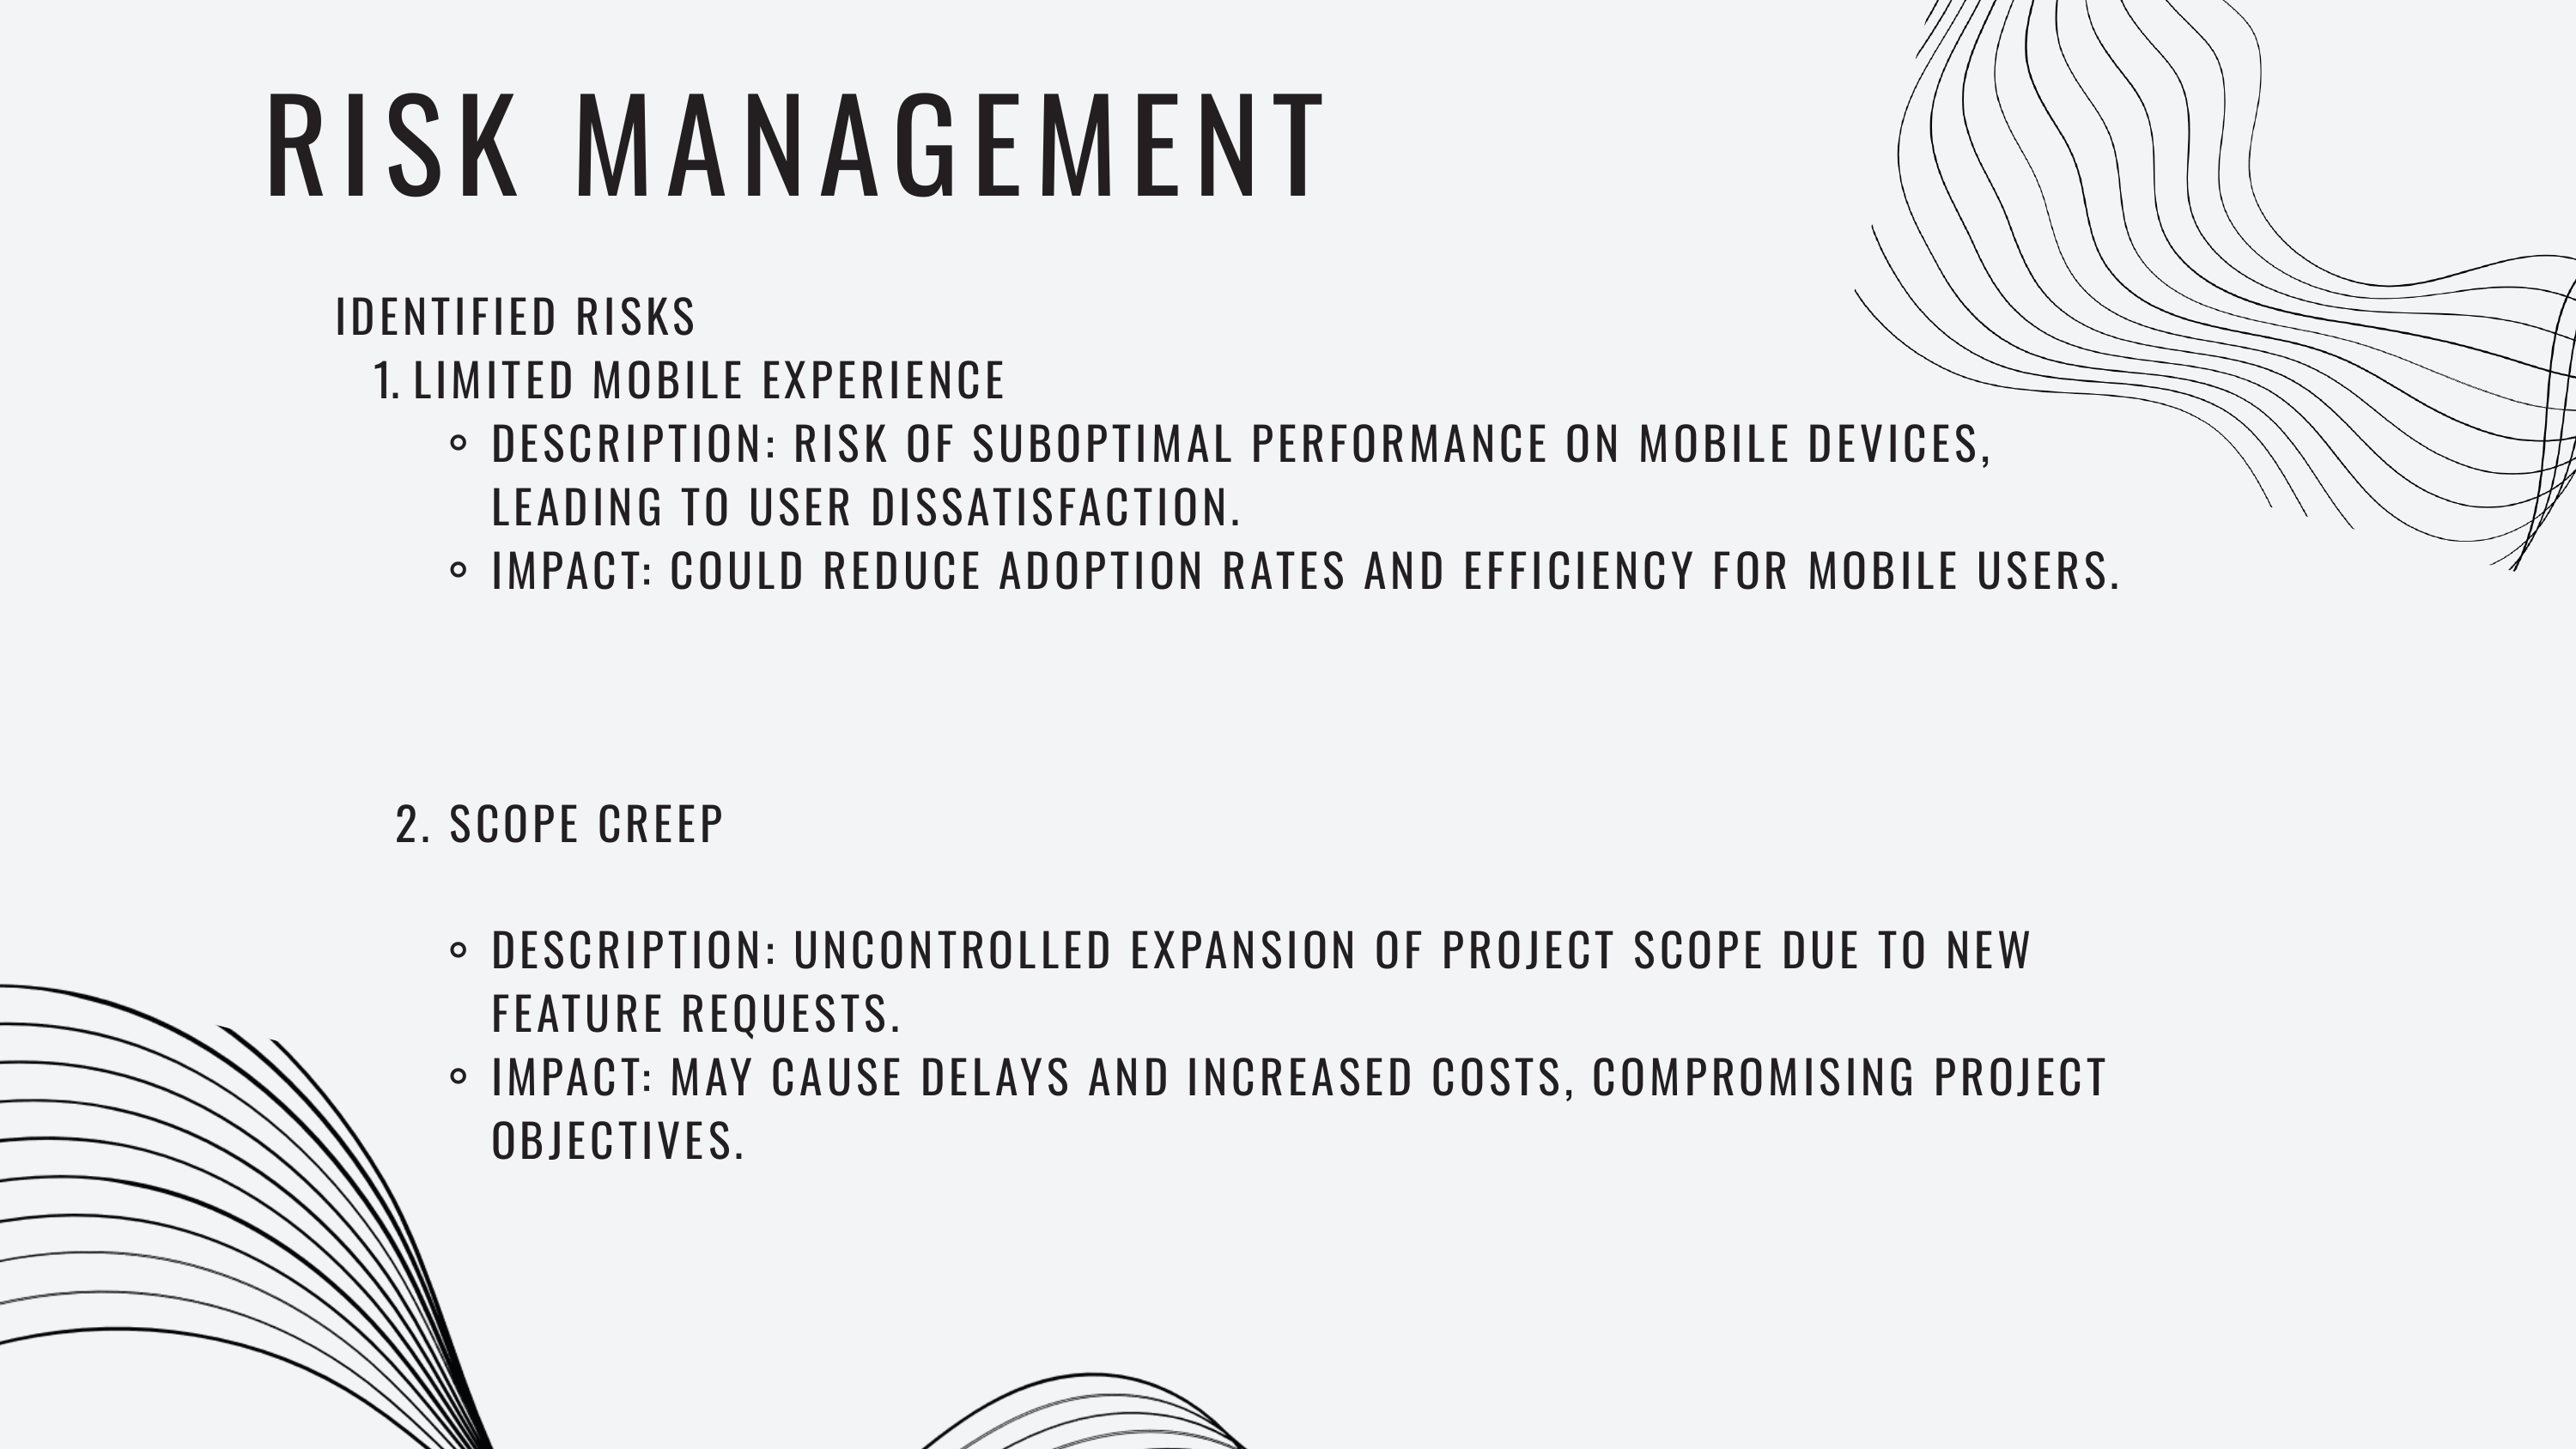

RISK MANAGEMENT
IDENTIFIED RISKS
LIMITED MOBILE EXPERIENCE
DESCRIPTION: RISK OF SUBOPTIMAL PERFORMANCE ON MOBILE DEVICES, LEADING TO USER DISSATISFACTION.
IMPACT: COULD REDUCE ADOPTION RATES AND EFFICIENCY FOR MOBILE USERS.

    2. SCOPE CREEP

DESCRIPTION: UNCONTROLLED EXPANSION OF PROJECT SCOPE DUE TO NEW FEATURE REQUESTS.
IMPACT: MAY CAUSE DELAYS AND INCREASED COSTS, COMPROMISING PROJECT OBJECTIVES.